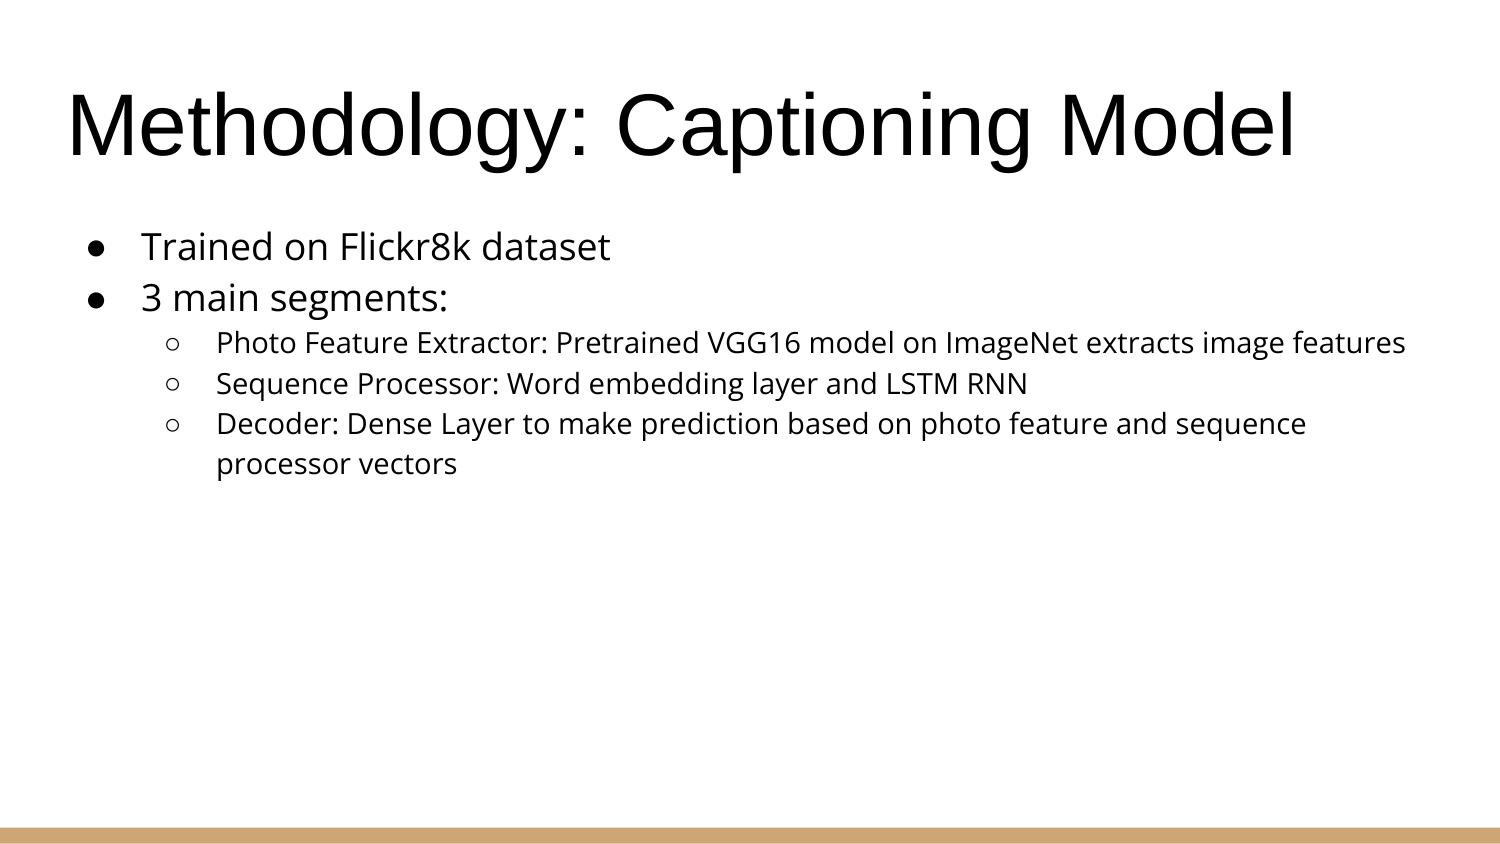

# Methodology: Captioning Model
Trained on Flickr8k dataset
3 main segments:
Photo Feature Extractor: Pretrained VGG16 model on ImageNet extracts image features
Sequence Processor: Word embedding layer and LSTM RNN
Decoder: Dense Layer to make prediction based on photo feature and sequence processor vectors